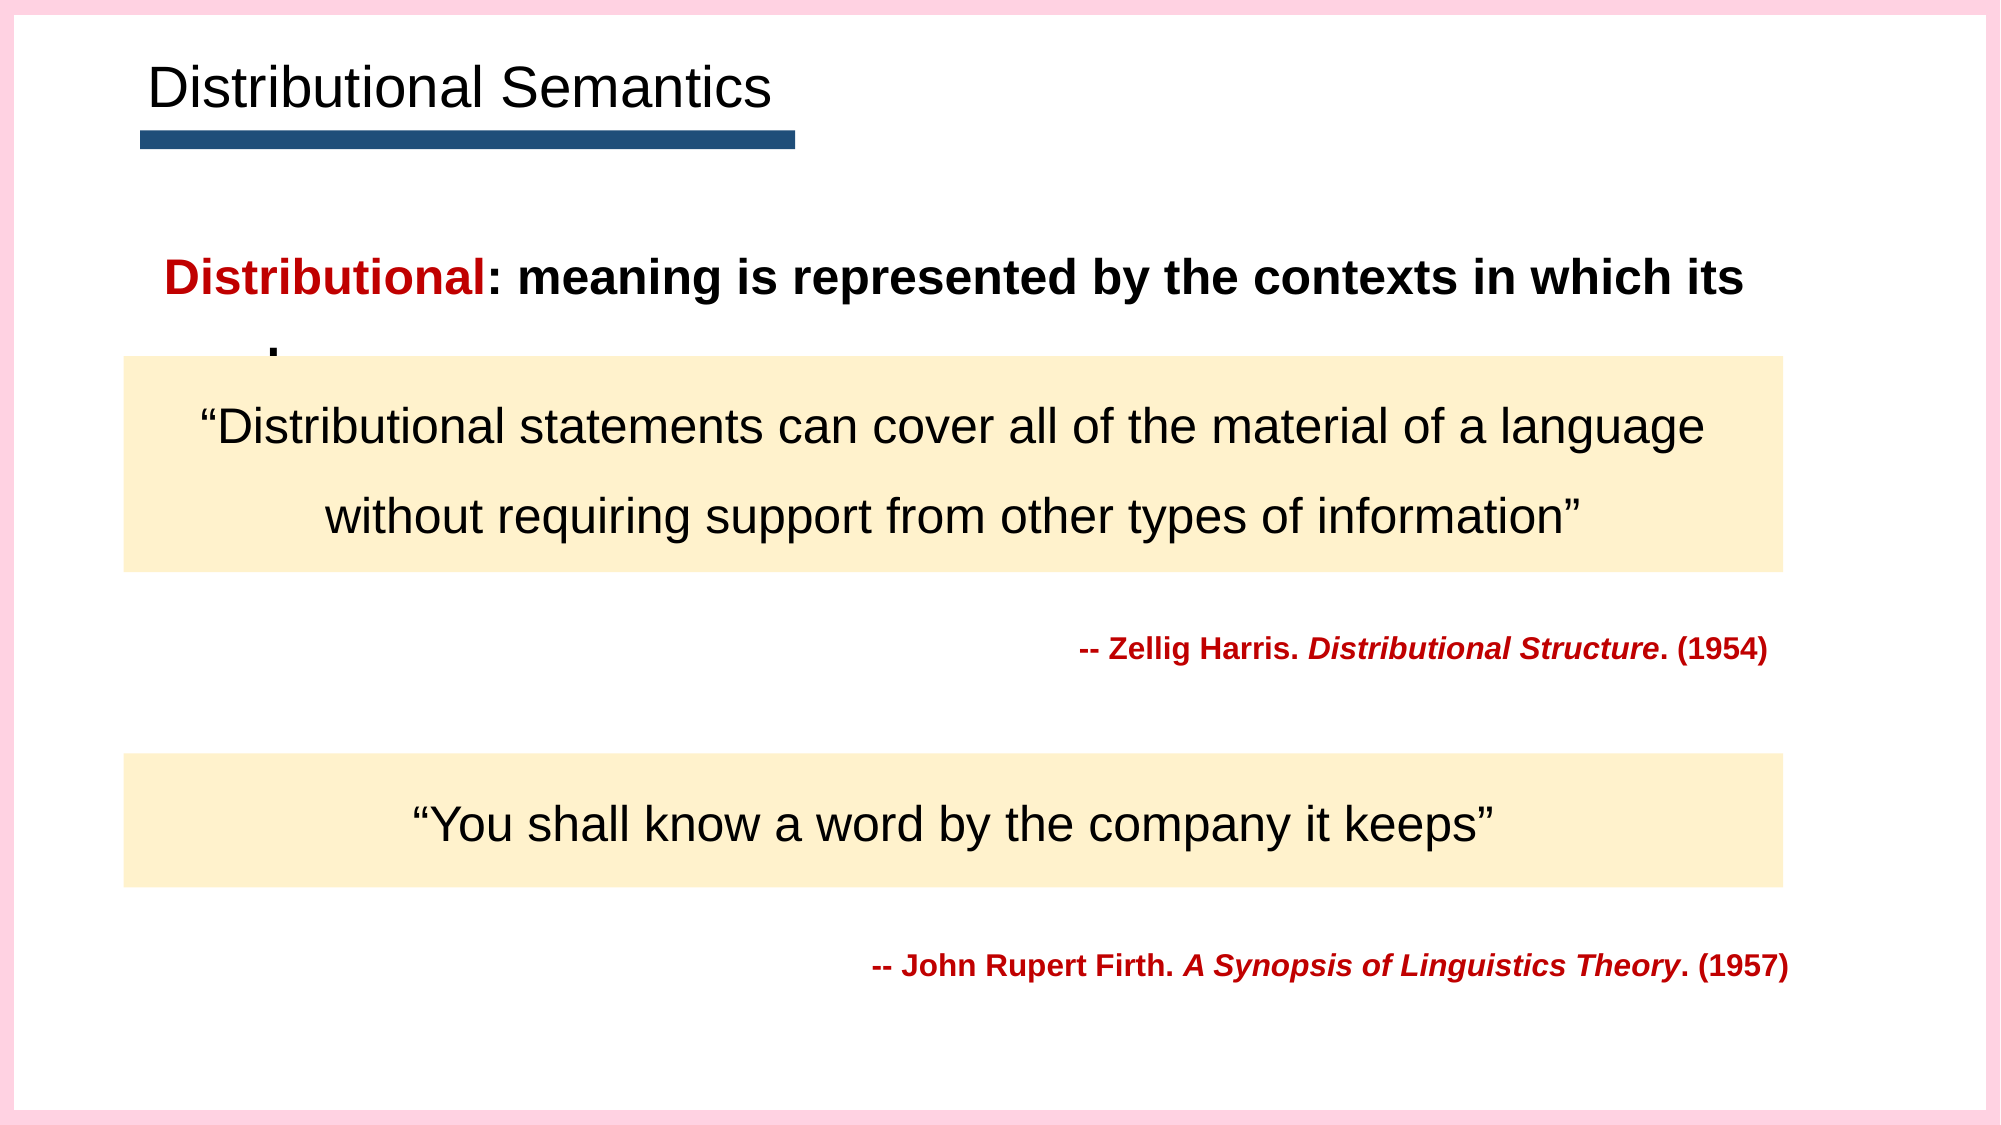

# Distributional Semantics

Distributional: meaning is represented by the contexts in which its used
“Distributional statements can cover all of the material of a language without requiring support from other types of information”
-- Zellig Harris. Distributional Structure. (1954)
“You shall know a word by the company it keeps”
-- John Rupert Firth. A Synopsis of Linguistics Theory. (1957)
127